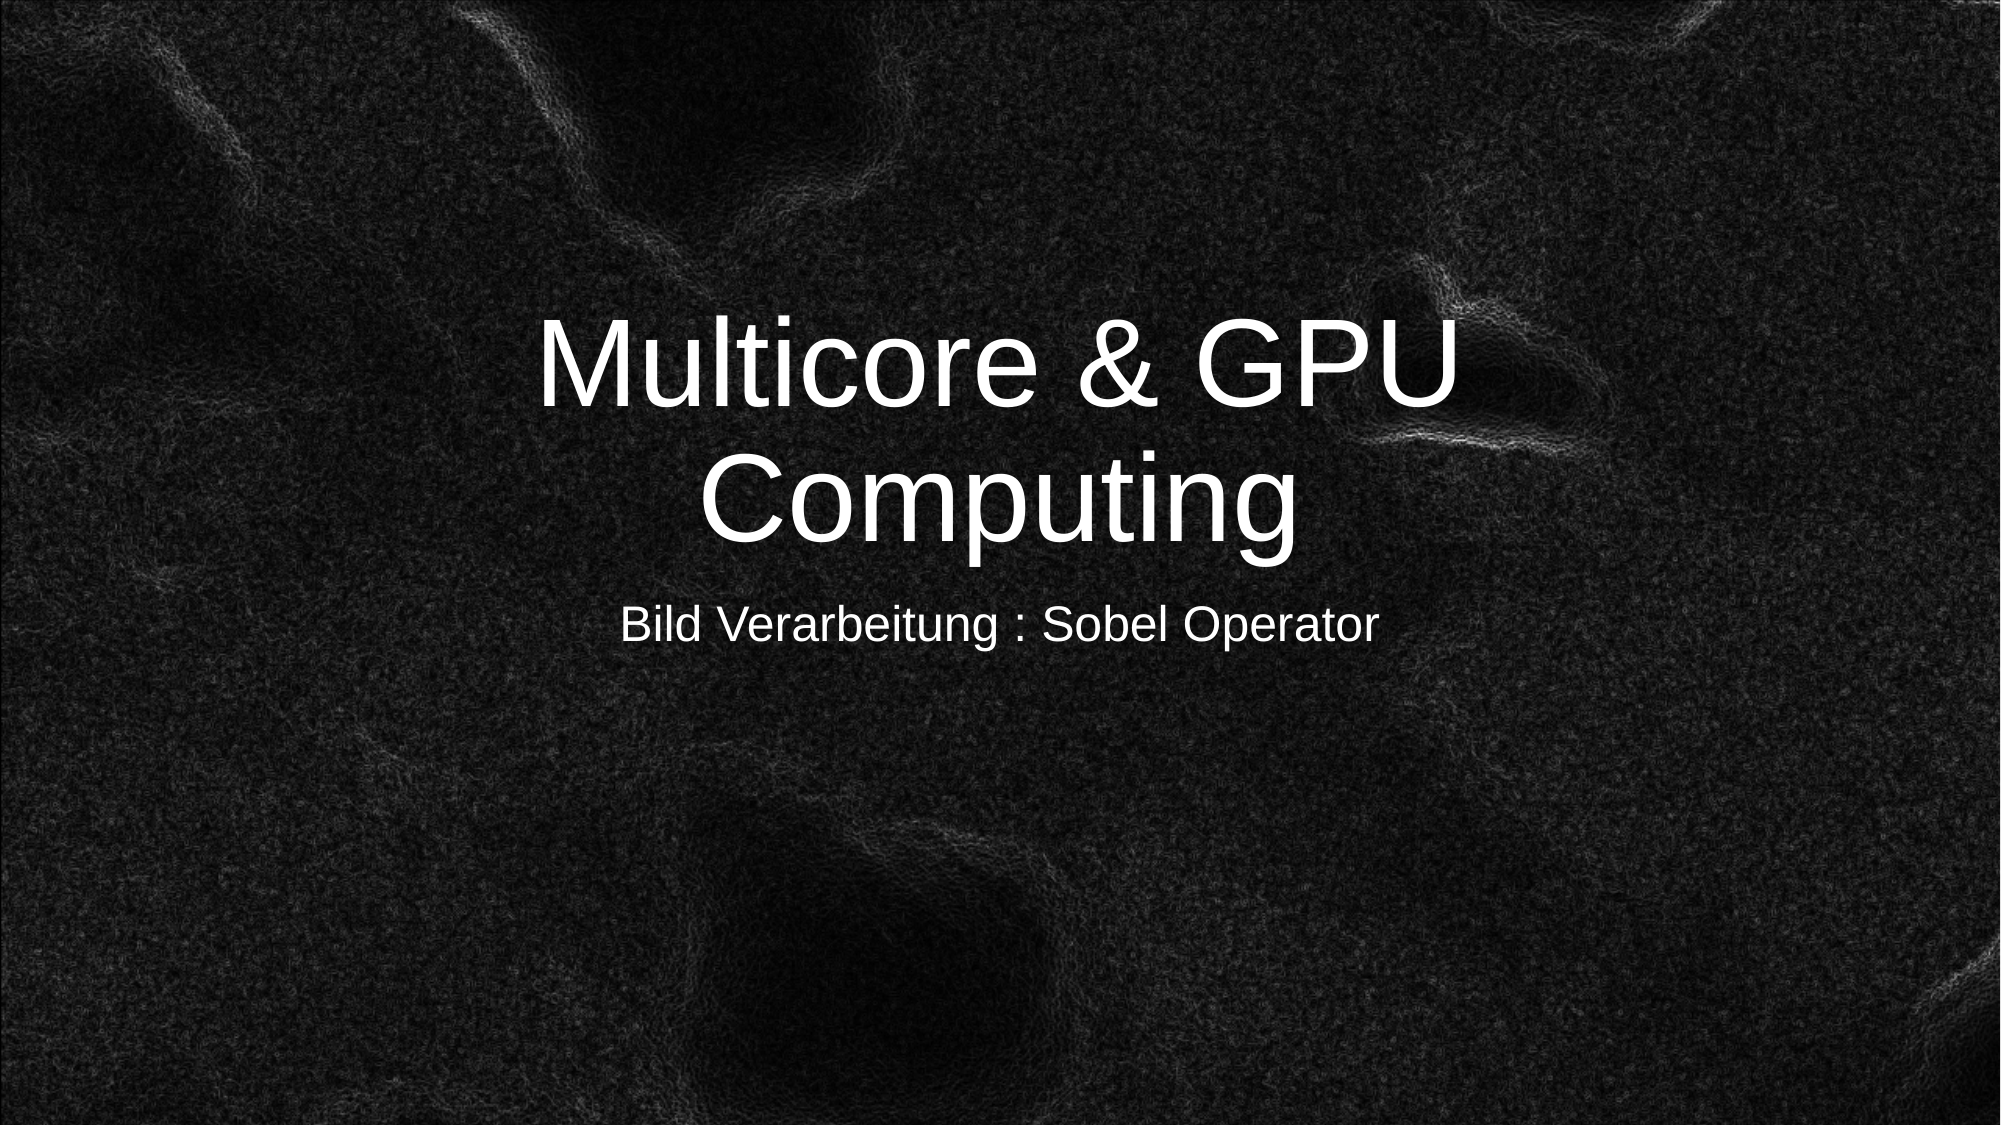

# Multicore & GPU Computing
Bild Verarbeitung : Sobel Operator